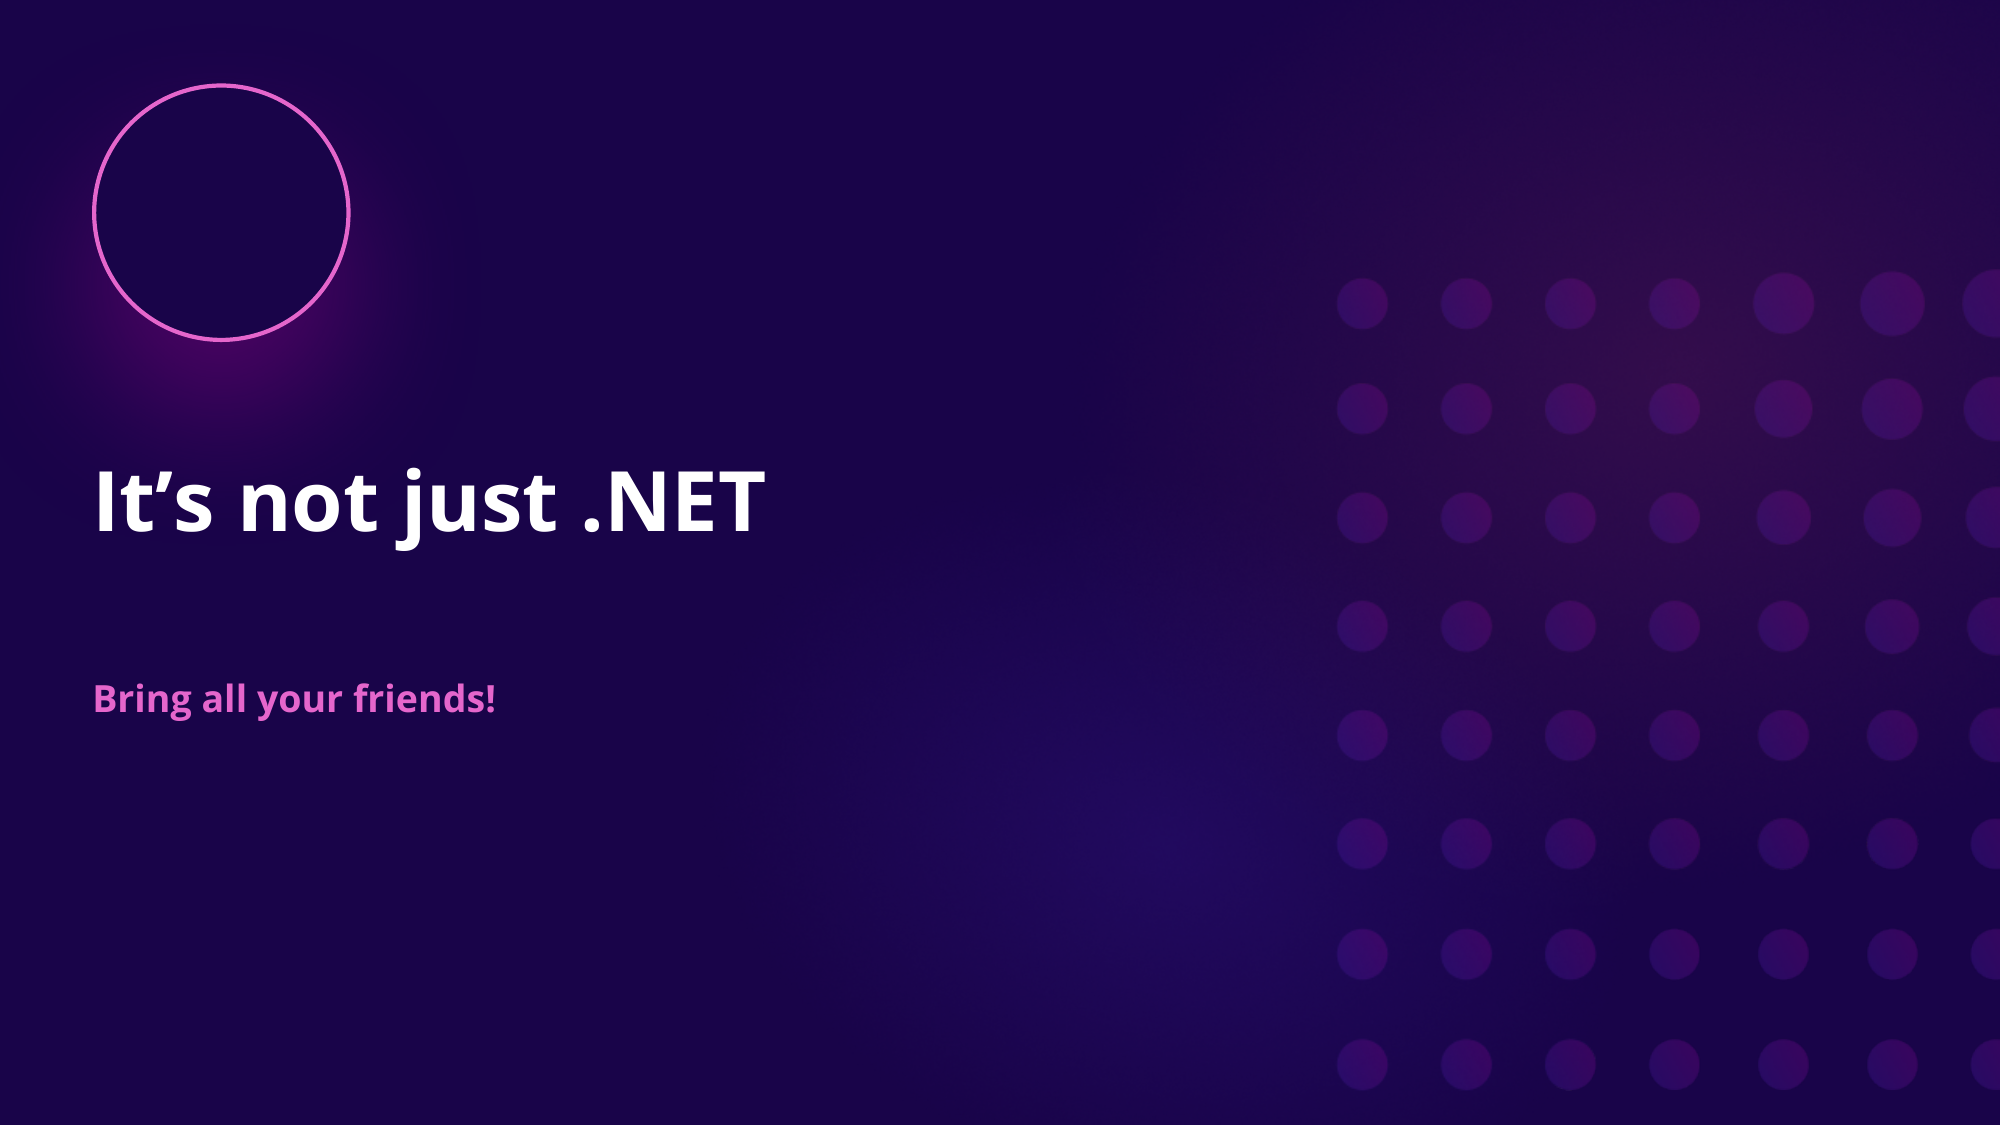

# It’s not just .NET
Bring all your friends!